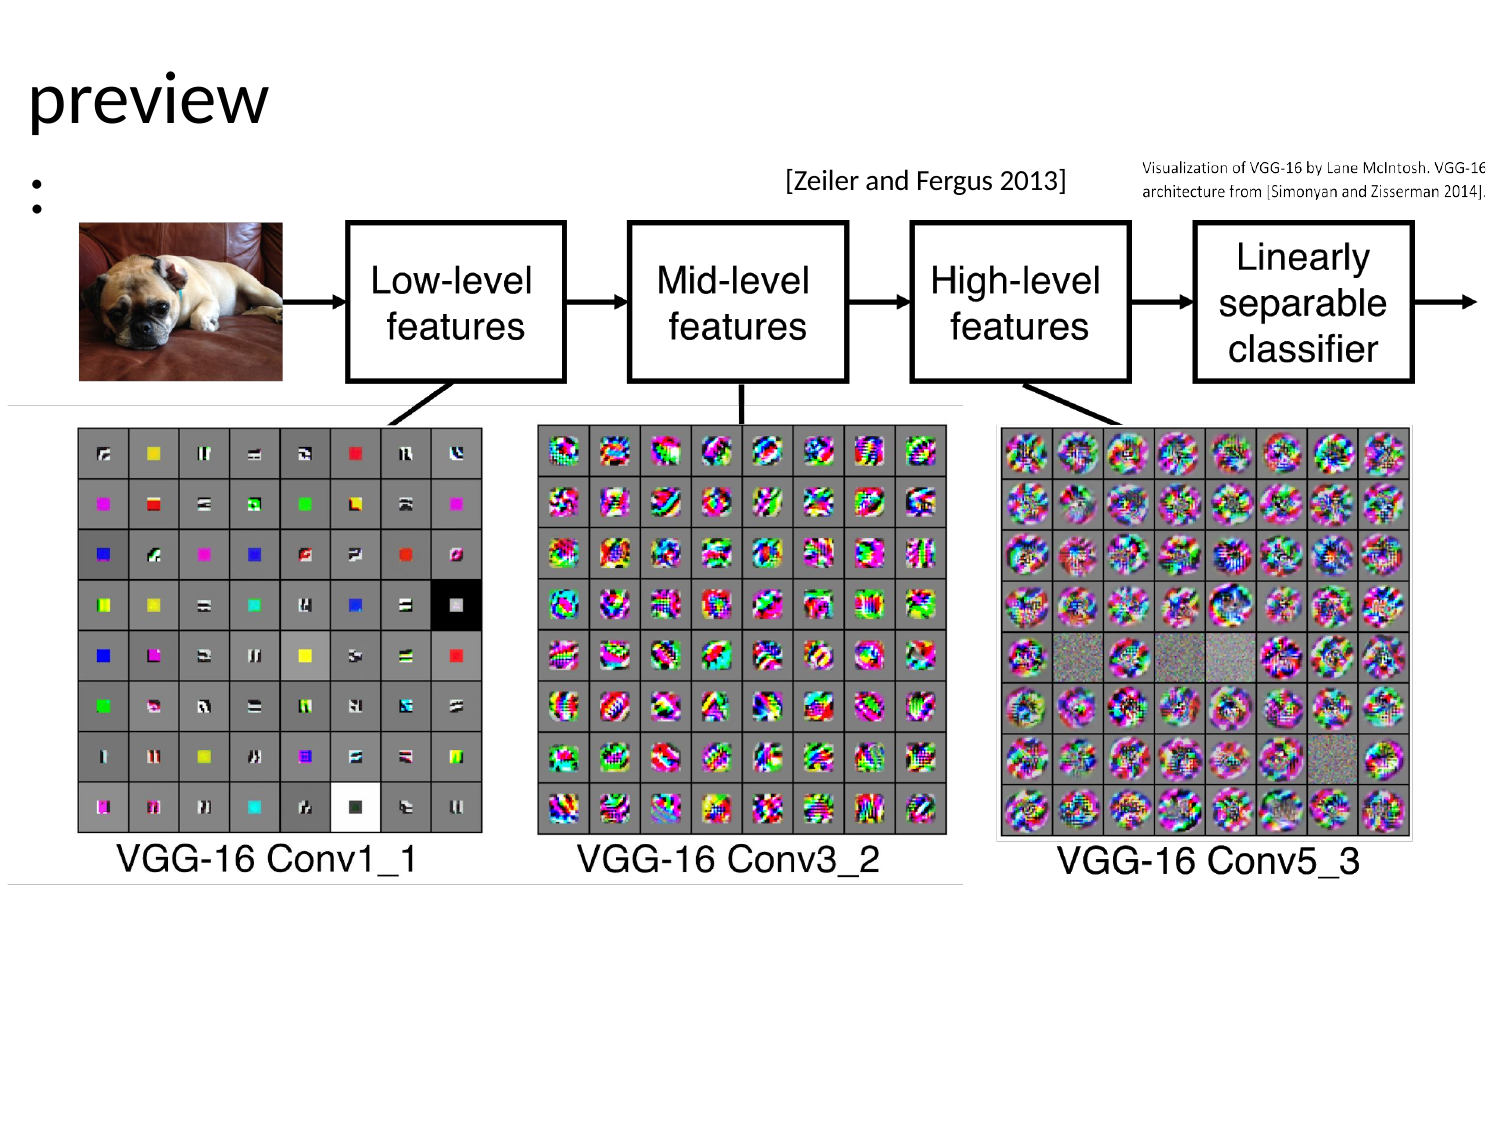

preview:
[Zeiler and Fergus 2013]

Fei-Fei Li & Justin Johnson & Serena Yeung	Lecture 5 -	April 17, 2018
Lecture 5 - 37
April 17, 2018
Fei-Fei Li & Justin Johnson & Serena Yeung